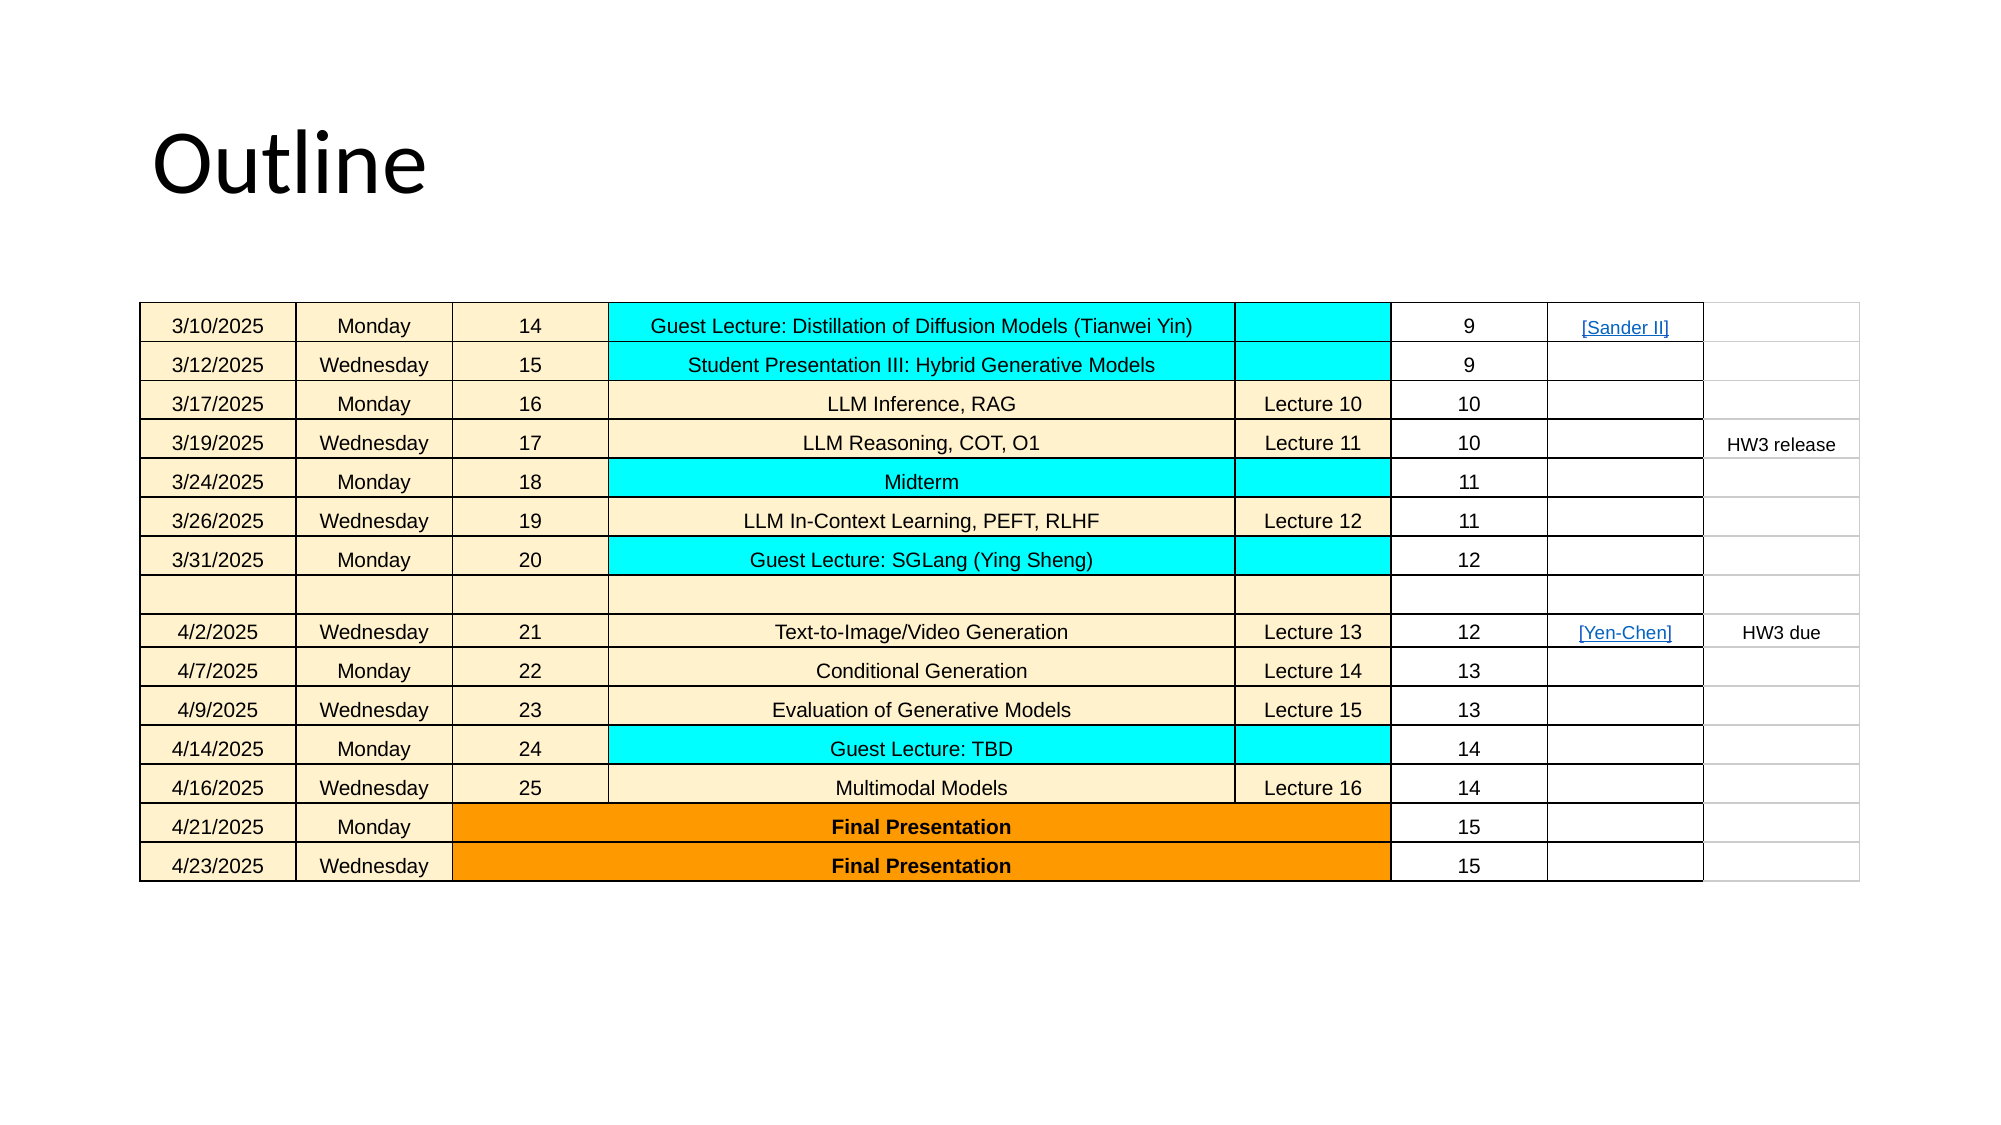

# Outline
| 3/10/2025 | Monday | 14 | Guest Lecture: Distillation of Diffusion Models (Tianwei Yin) |  | 9 | [Sander II] |  |
| --- | --- | --- | --- | --- | --- | --- | --- |
| 3/12/2025 | Wednesday | 15 | Student Presentation III: Hybrid Generative Models |  | 9 |  |  |
| 3/17/2025 | Monday | 16 | LLM Inference, RAG | Lecture 10 | 10 |  |  |
| 3/19/2025 | Wednesday | 17 | LLM Reasoning, COT, O1 | Lecture 11 | 10 |  | HW3 release |
| 3/24/2025 | Monday | 18 | Midterm |  | 11 |  |  |
| 3/26/2025 | Wednesday | 19 | LLM In-Context Learning, PEFT, RLHF | Lecture 12 | 11 |  |  |
| 3/31/2025 | Monday | 20 | Guest Lecture: SGLang (Ying Sheng) |  | 12 |  |  |
|  |  |  |  |  |  |  |  |
| 4/2/2025 | Wednesday | 21 | Text-to-Image/Video Generation | Lecture 13 | 12 | [Yen-Chen] | HW3 due |
| 4/7/2025 | Monday | 22 | Conditional Generation | Lecture 14 | 13 |  |  |
| 4/9/2025 | Wednesday | 23 | Evaluation of Generative Models | Lecture 15 | 13 |  |  |
| 4/14/2025 | Monday | 24 | Guest Lecture: TBD |  | 14 |  |  |
| 4/16/2025 | Wednesday | 25 | Multimodal Models | Lecture 16 | 14 |  |  |
| 4/21/2025 | Monday | Final Presentation |  |  | 15 |  |  |
| 4/23/2025 | Wednesday | Final Presentation |  |  | 15 |  |  |